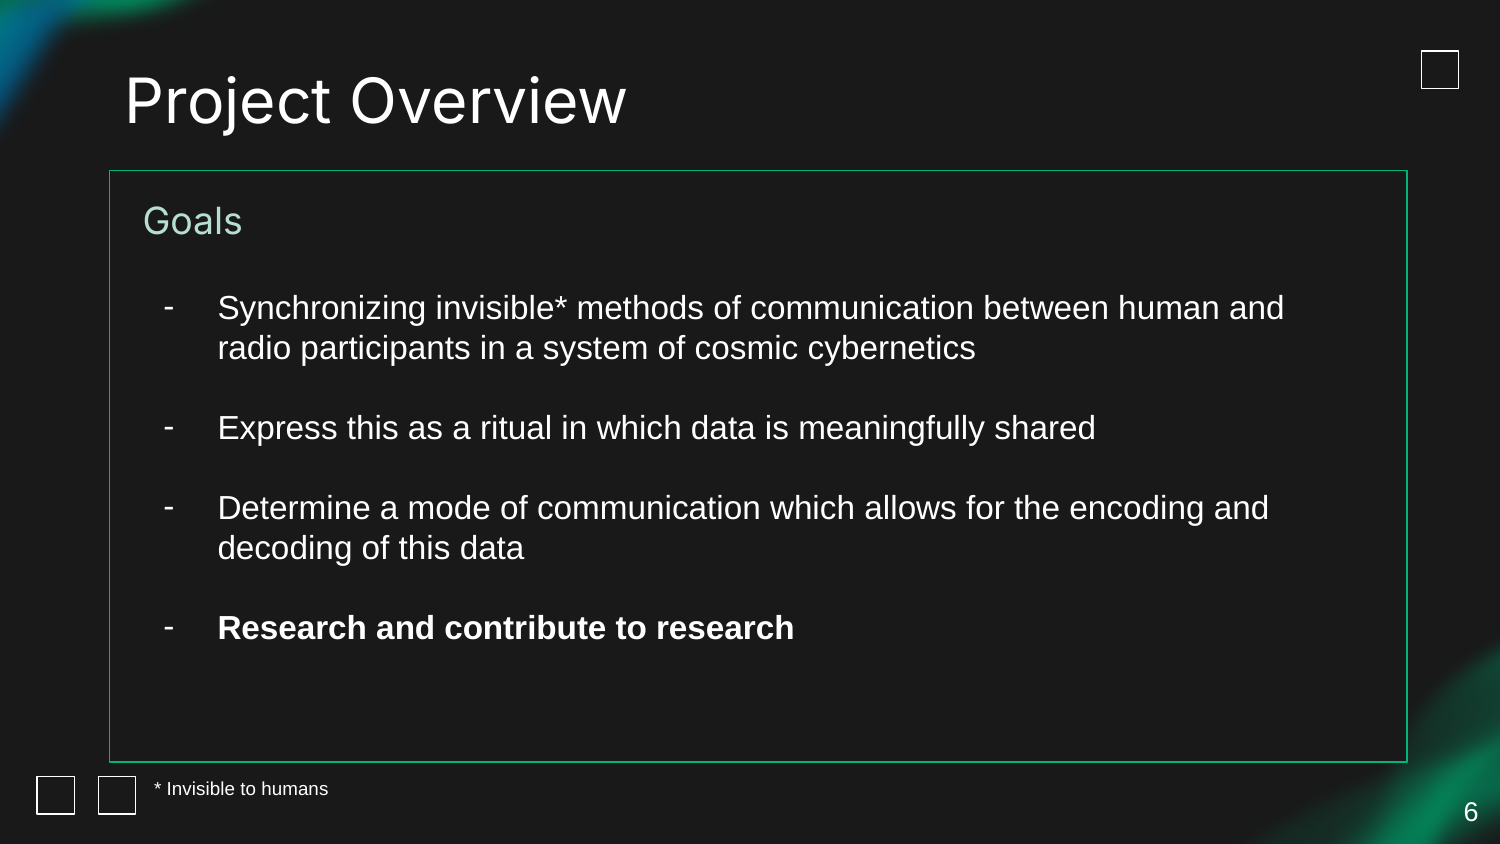

# Project Overview

Goals
Synchronizing invisible* methods of communication between human and radio participants in a system of cosmic cybernetics

Express this as a ritual in which data is meaningfully shared

Determine a mode of communication which allows for the encoding and decoding of this data

Research and contribute to research
* Invisible to humans

6